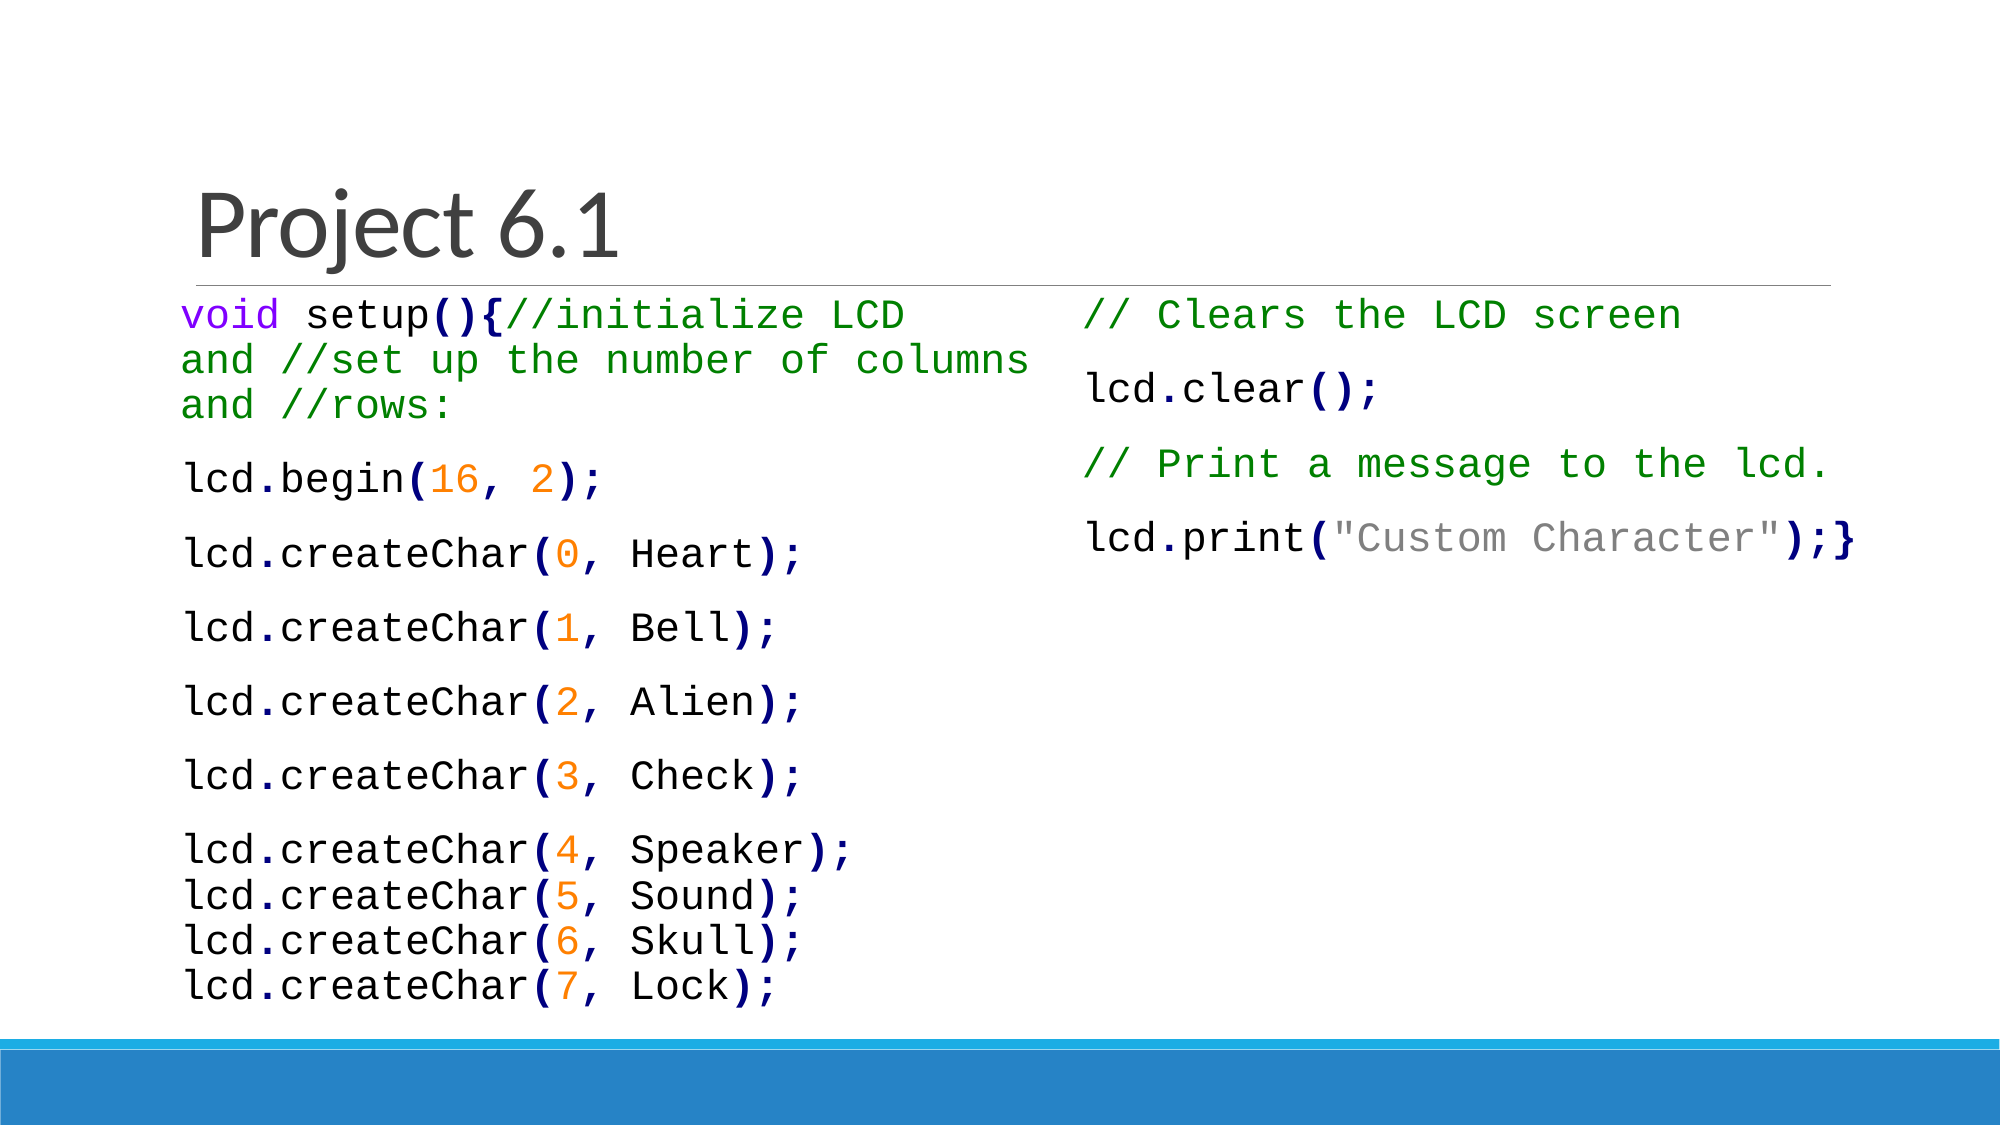

# Project 6.1
void setup(){//initialize LCD and //set up the number of columns and //rows:
lcd.begin(16, 2);
lcd.createChar(0, Heart);
lcd.createChar(1, Bell);
lcd.createChar(2, Alien);
lcd.createChar(3, Check);
lcd.createChar(4, Speaker); lcd.createChar(5, Sound); lcd.createChar(6, Skull); lcd.createChar(7, Lock);
// Clears the LCD screen
lcd.clear();
// Print a message to the lcd.
lcd.print("Custom Character");}